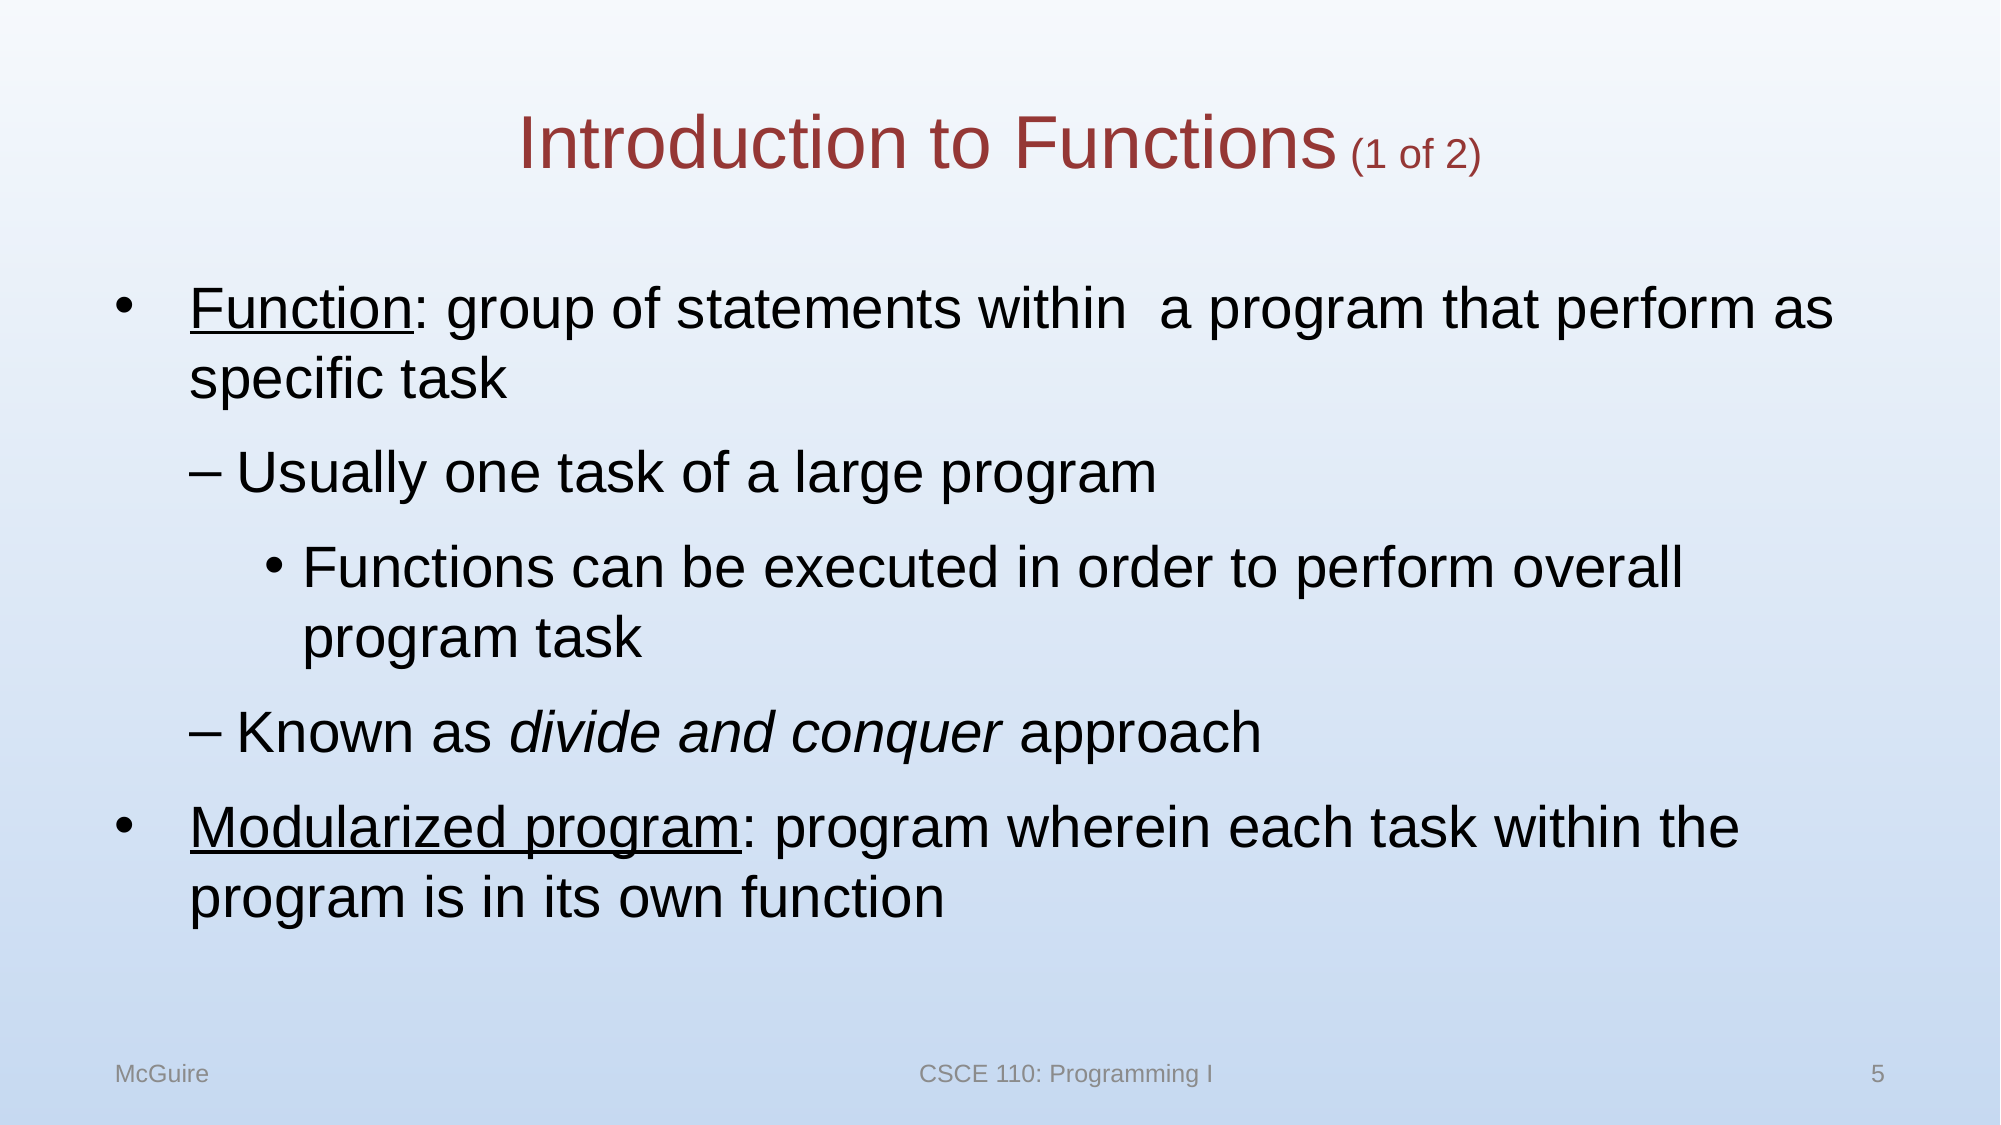

# Introduction to Functions (1 of 2)
Function: group of statements within  a program that perform as specific task
Usually one task of a large program
Functions can be executed in order to perform overall program task
Known as divide and conquer approach
Modularized program: program wherein each task within the program is in its own function
McGuire
CSCE 110: Programming I
5